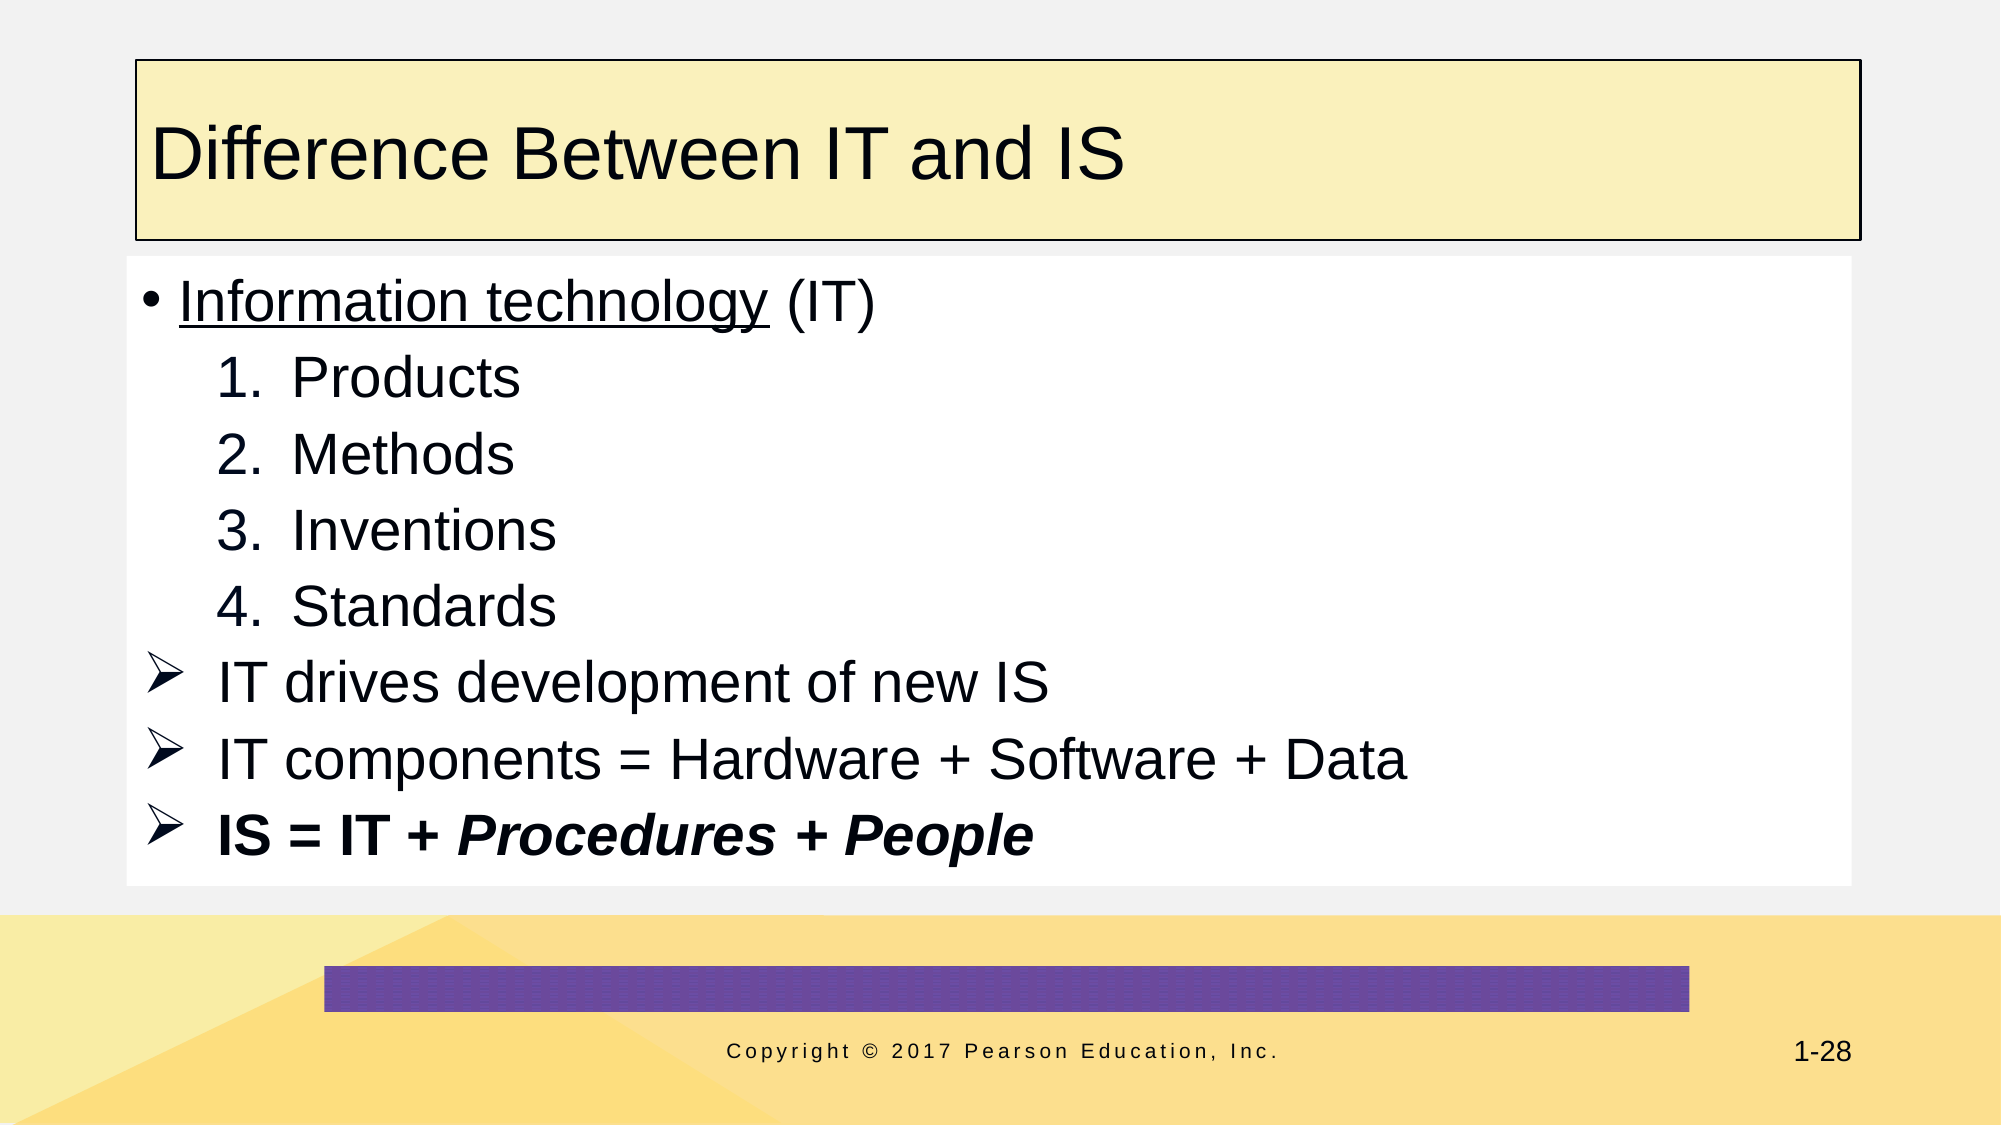

# Difference Between IT and IS
Information technology (IT)
Products
Methods
Inventions
Standards
IT drives development of new IS
IT components = Hardware + Software + Data
IS = IT + Procedures + People
Copyright © 2017 Pearson Education, Inc.